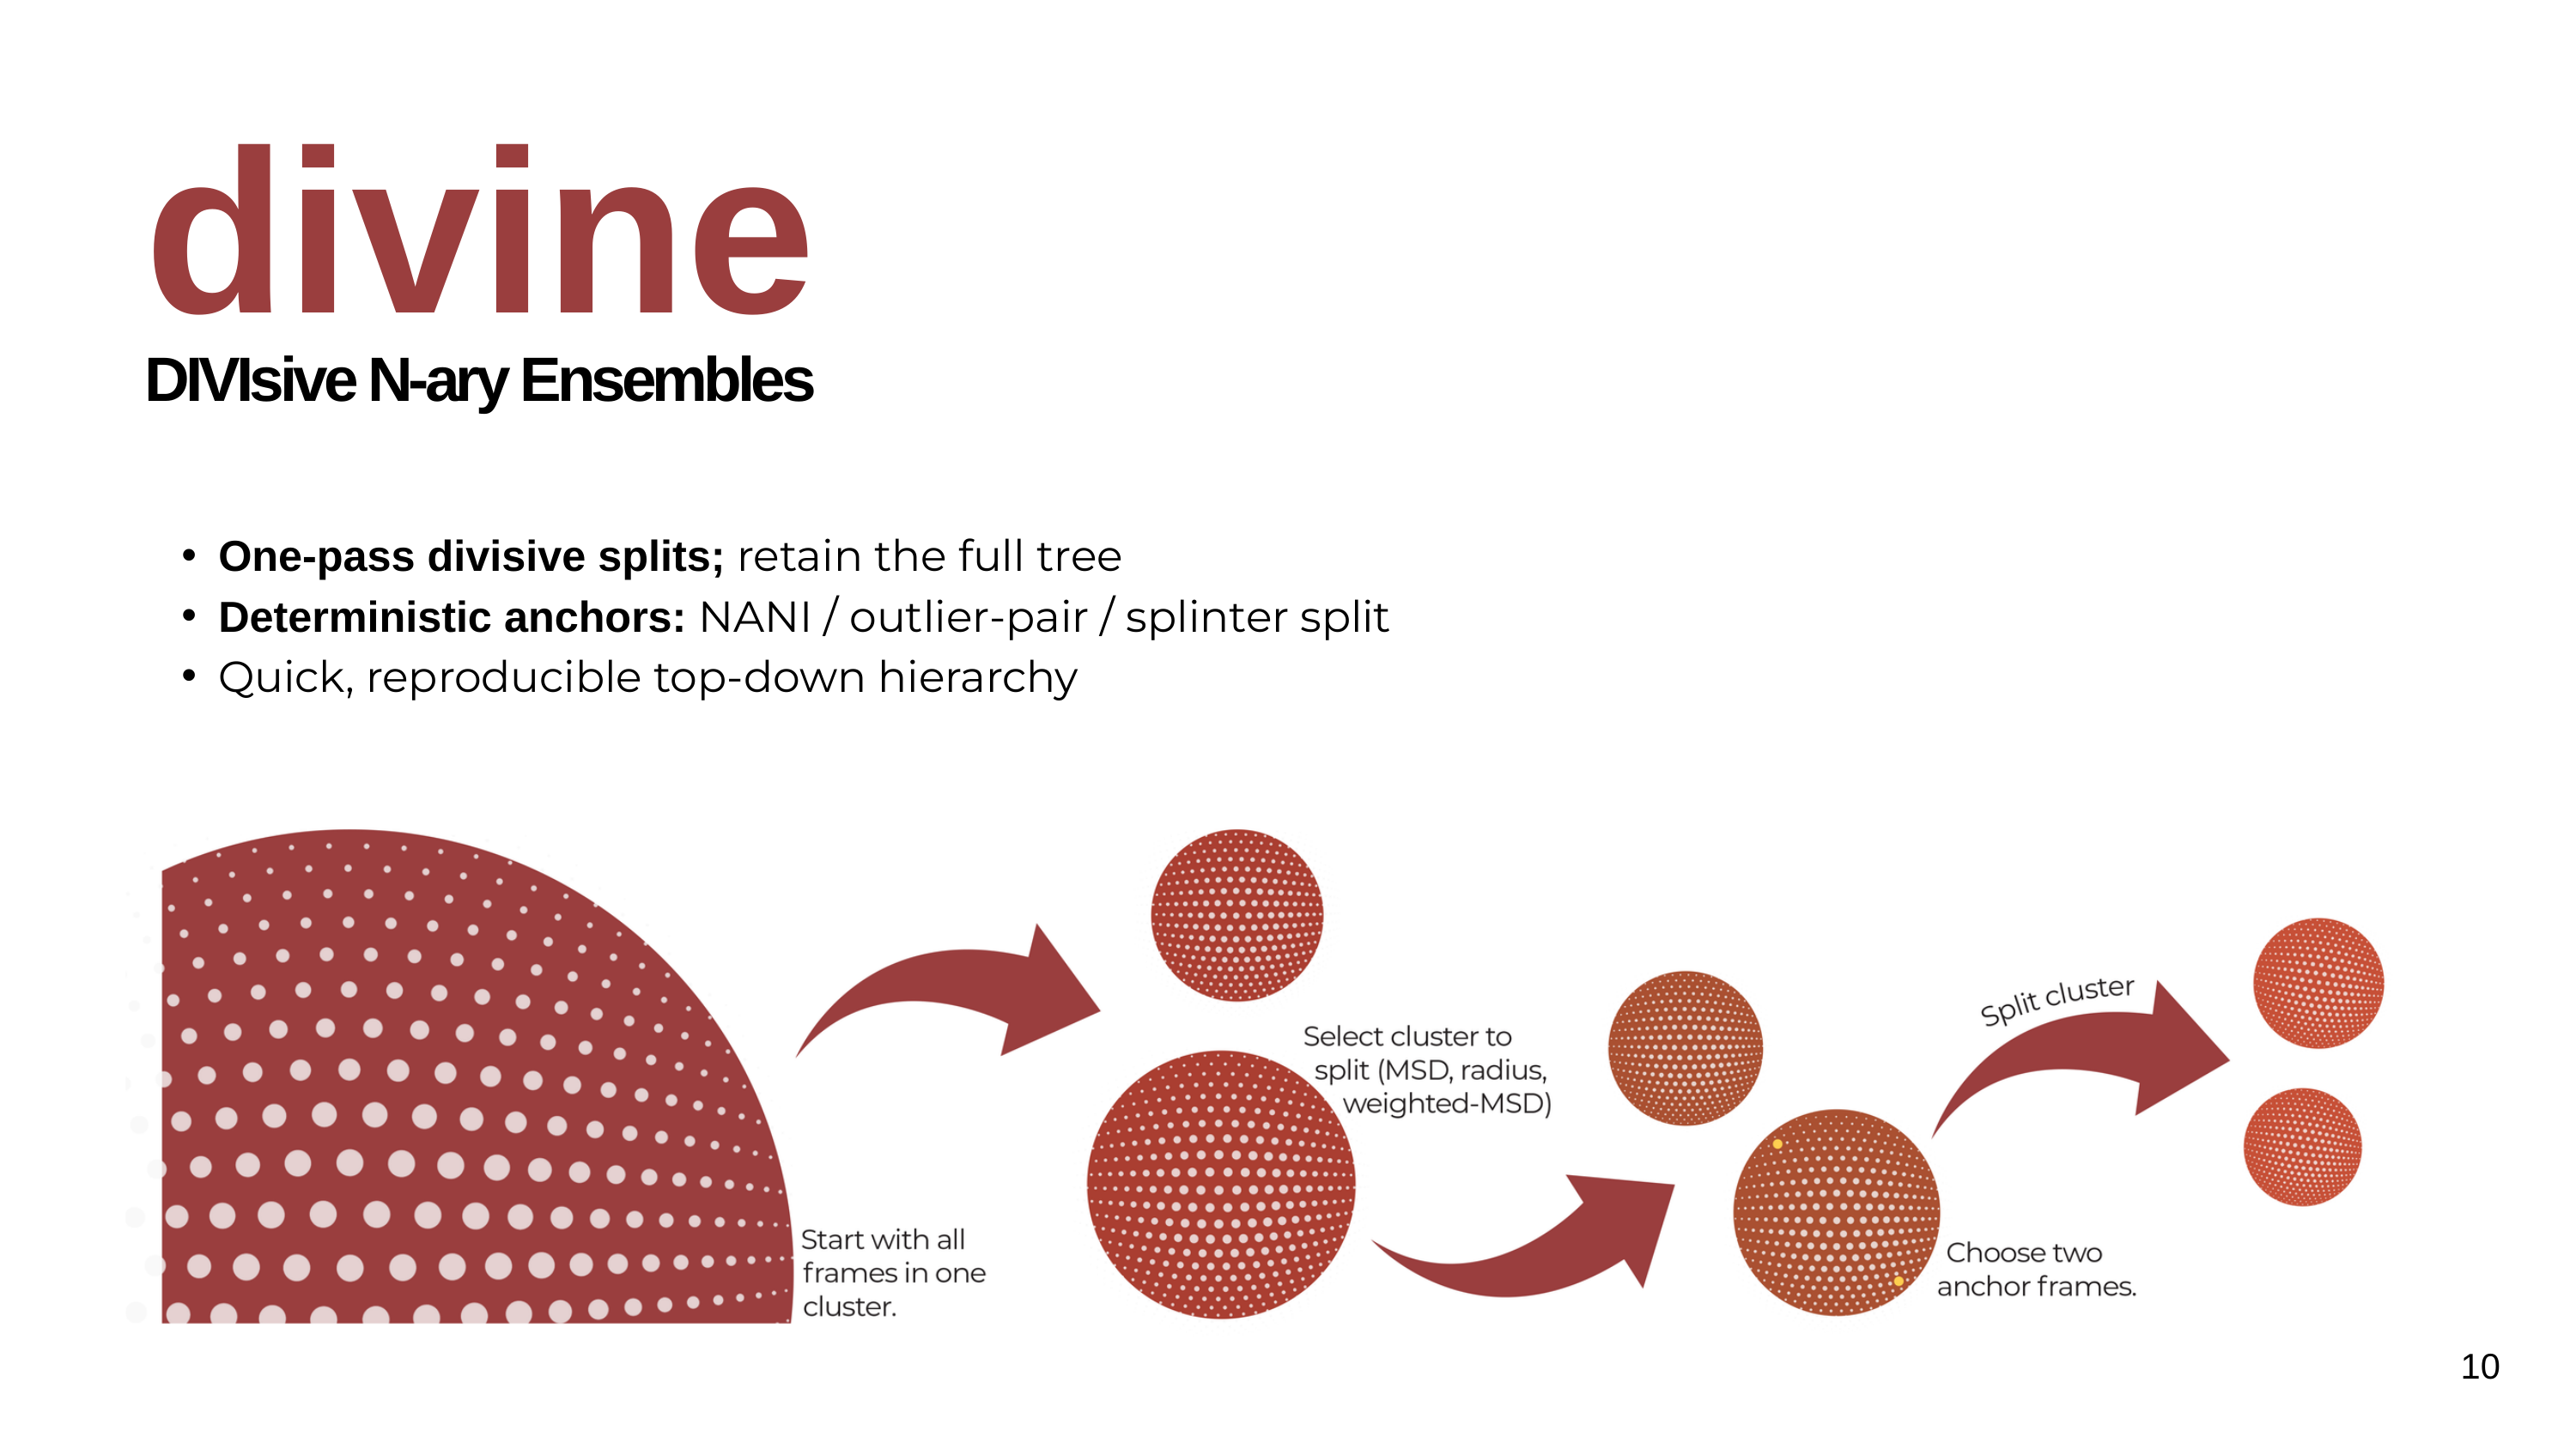

divine
DIVIsive N-ary Ensembles
One-pass divisive splits; retain the full tree
Deterministic anchors: NANI / outlier-pair / splinter split
Quick, reproducible top-down hierarchy

10